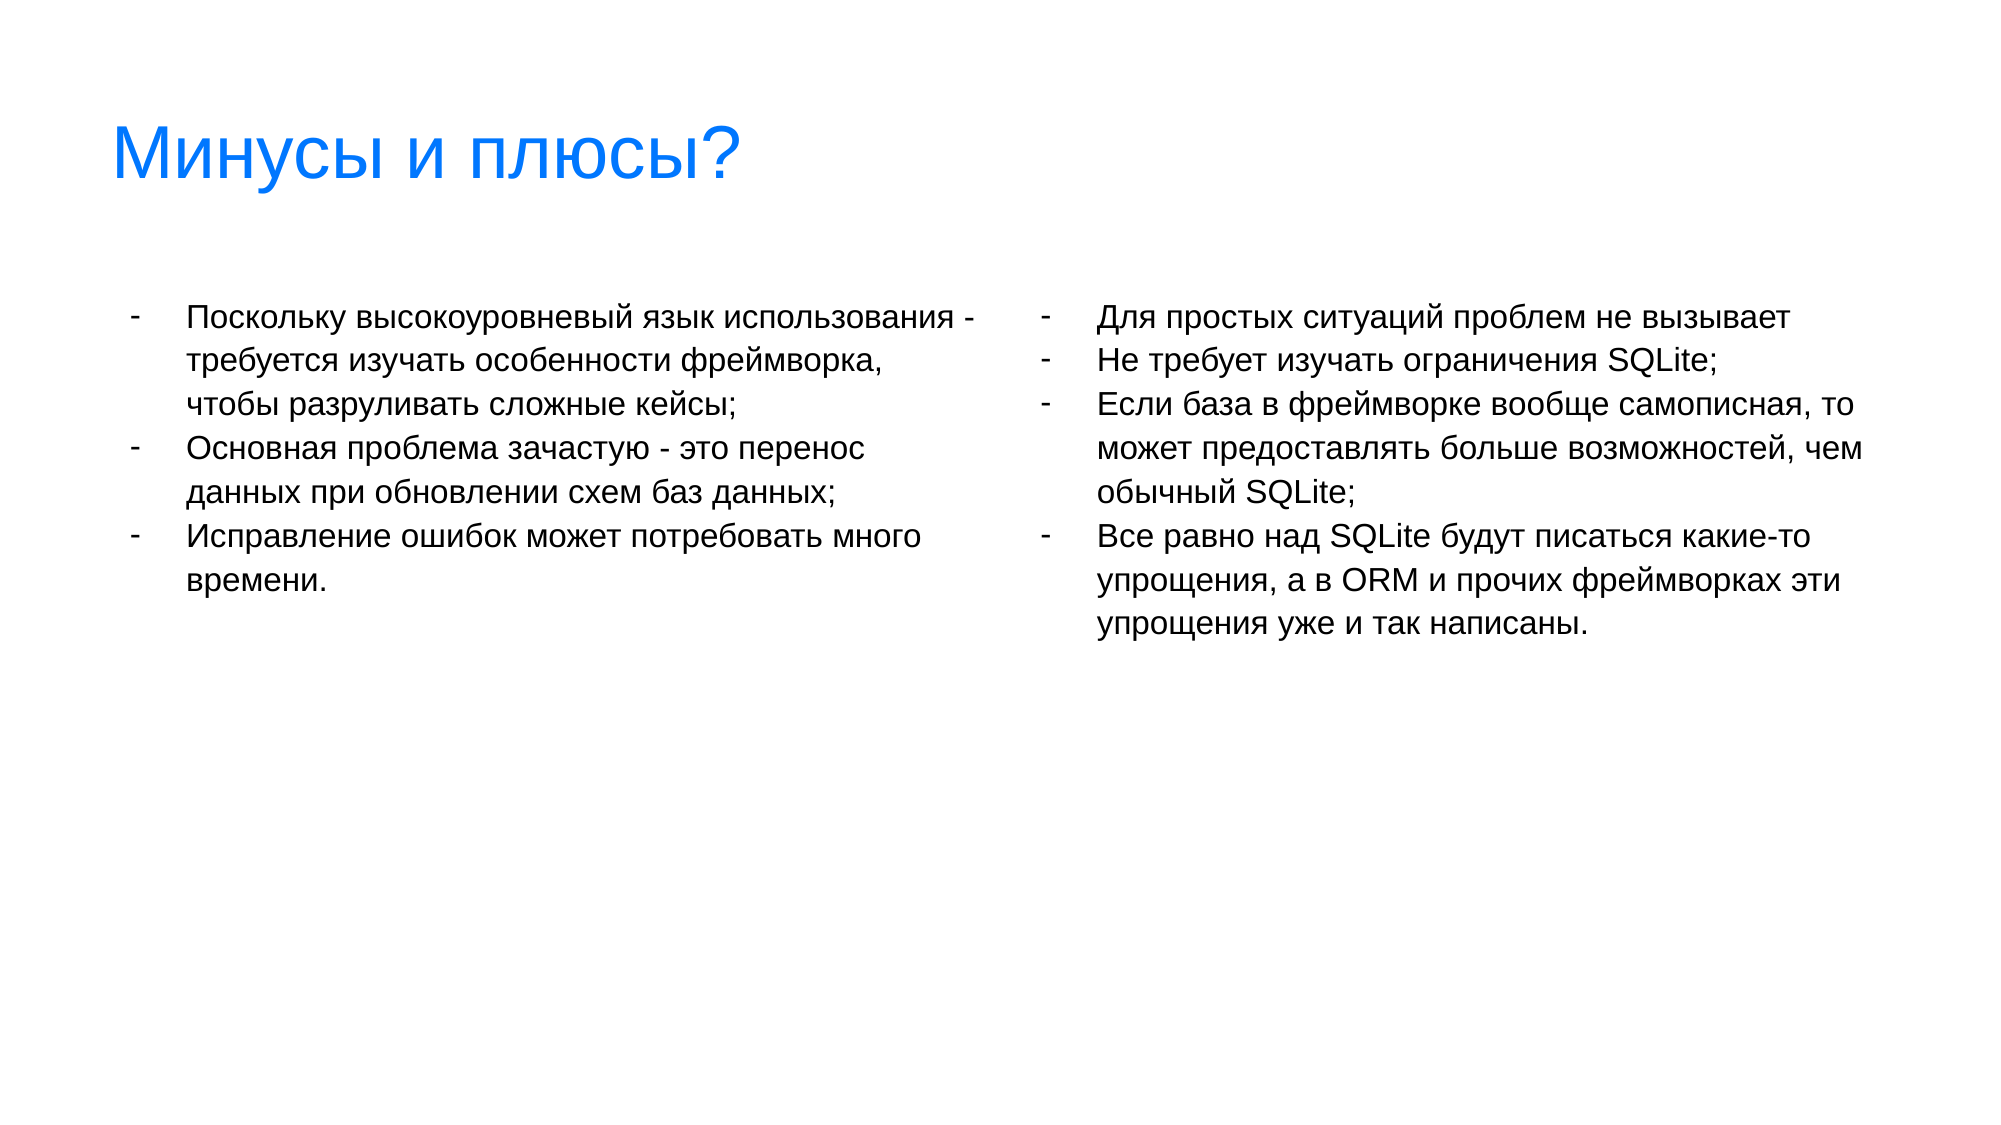

# Минусы и плюсы?
Поскольку высокоуровневый язык использования - требуется изучать особенности фреймворка, чтобы разруливать сложные кейсы;
Основная проблема зачастую - это перенос данных при обновлении схем баз данных;
Исправление ошибок может потребовать много времени.
Для простых ситуаций проблем не вызывает
Не требует изучать ограничения SQLite;
Если база в фреймворке вообще самописная, то может предоставлять больше возможностей, чем обычный SQLite;
Все равно над SQLite будут писаться какие-то упрощения, а в ORM и прочих фреймворках эти упрощения уже и так написаны.